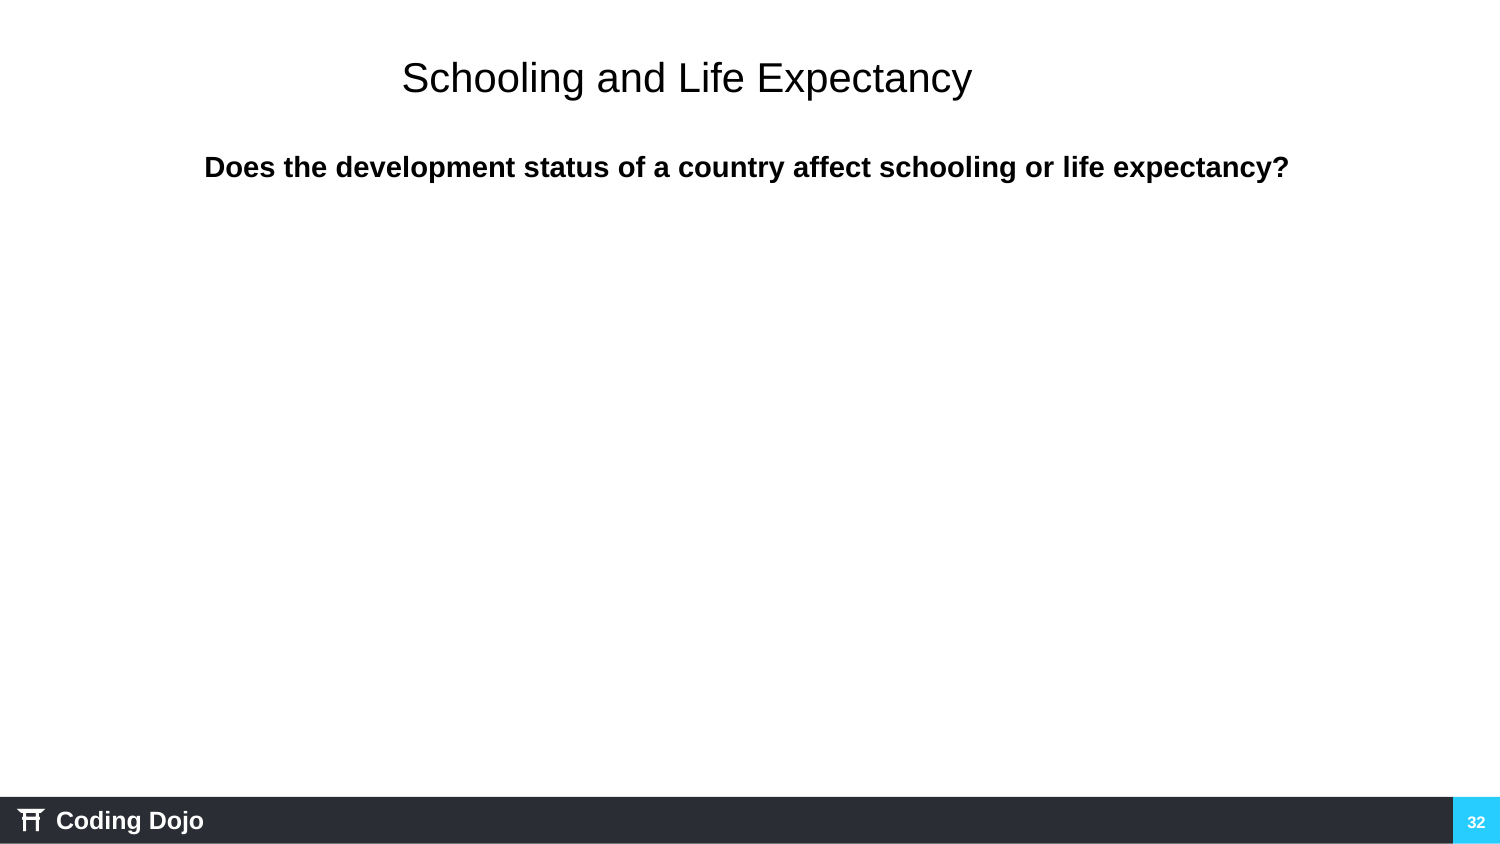

Schooling and Life Expectancy
Does the development status of a country affect schooling or life expectancy?